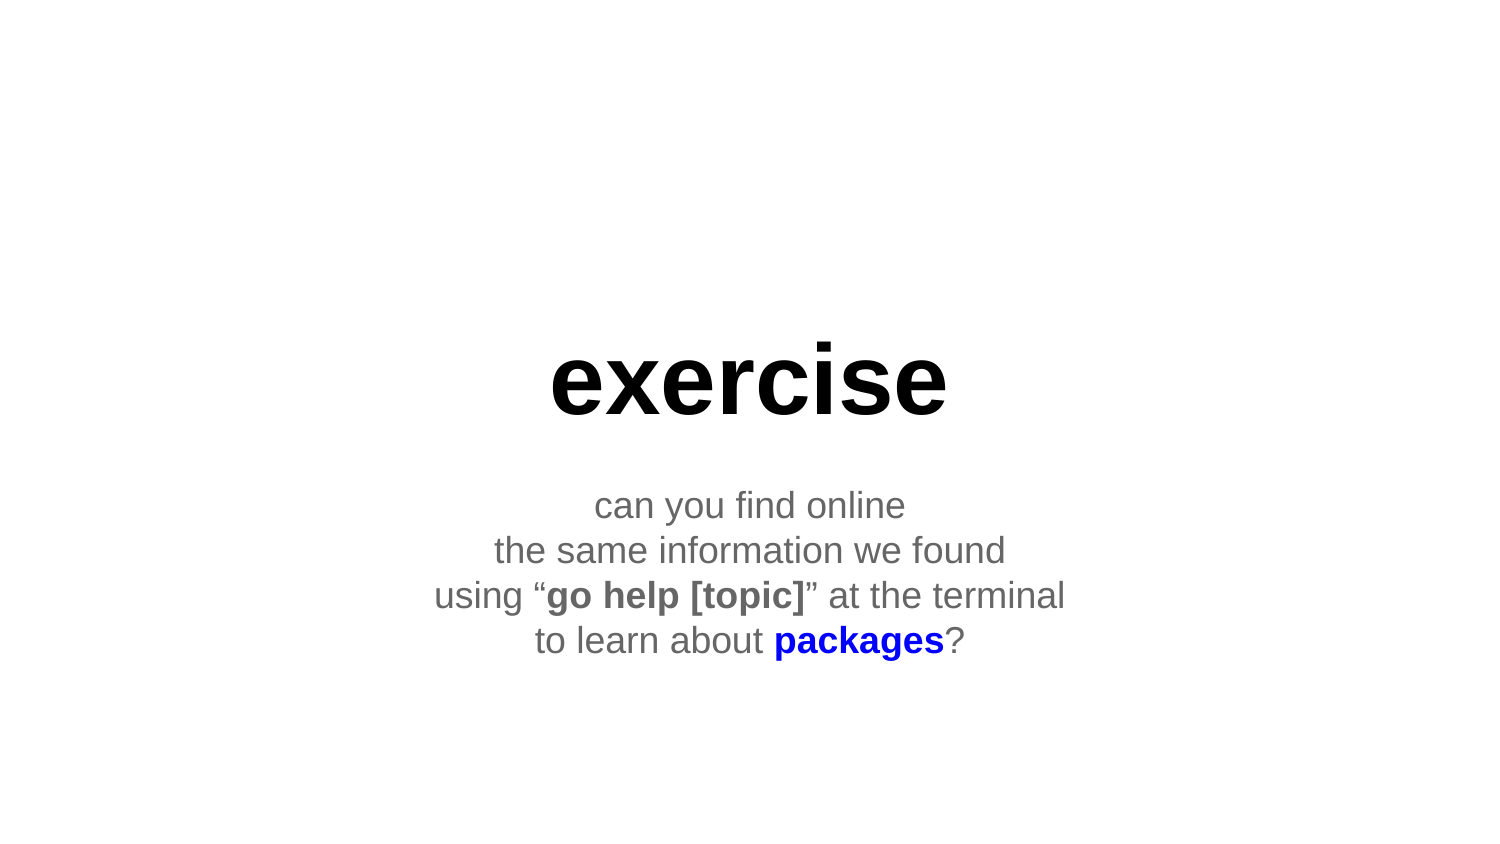

# exercise
can you find online
the same information we found
using “go help [topic]” at the terminal
to learn about packages?